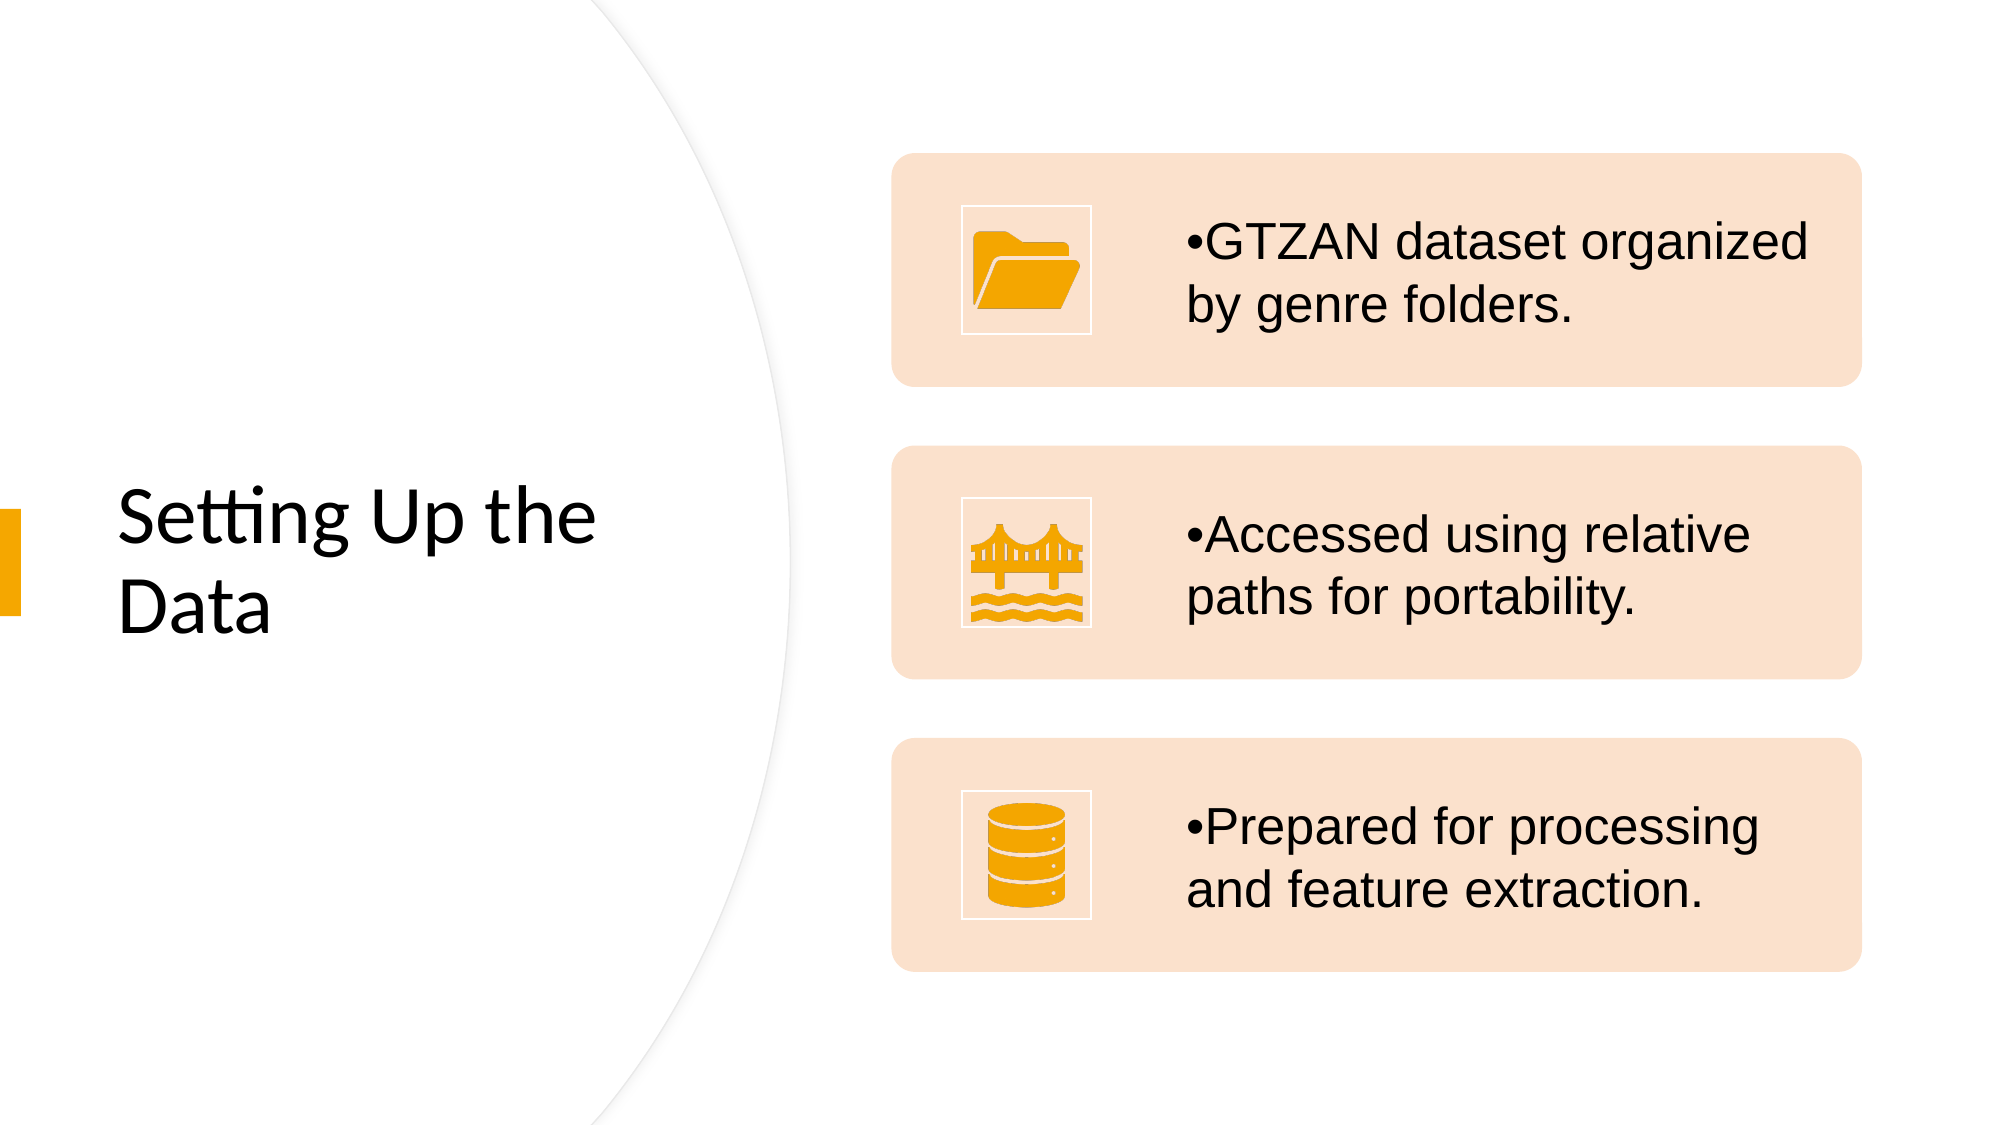

•GTZAN dataset organized by genre folders.
•Accessed using relative paths for portability.
•Prepared for processing and feature extraction.
# Setting Up the Data